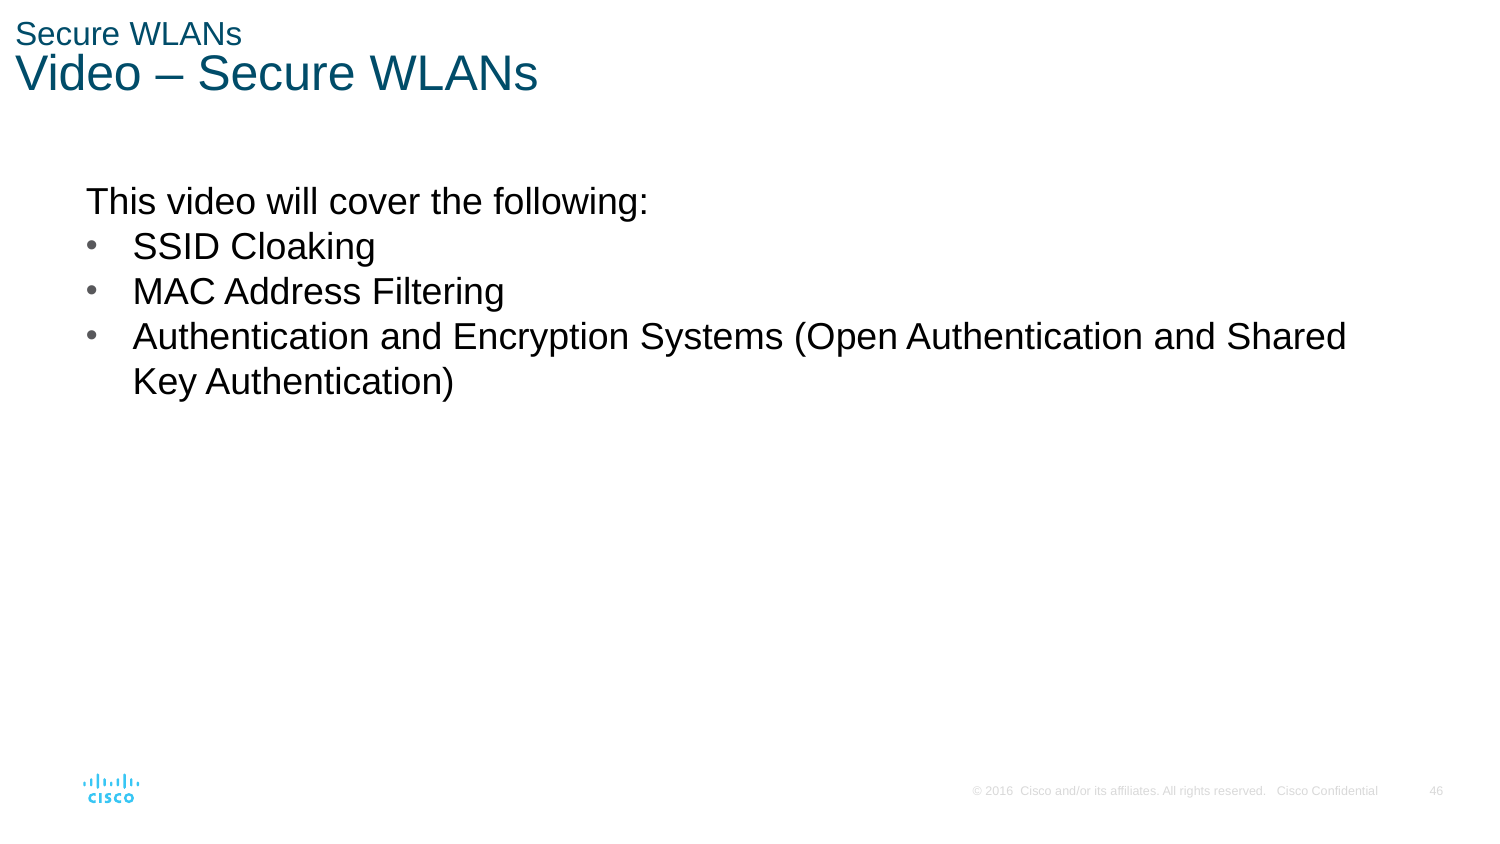

# Secure WLANs Video – Secure WLANs
This video will cover the following:
SSID Cloaking
MAC Address Filtering
Authentication and Encryption Systems (Open Authentication and Shared Key Authentication)